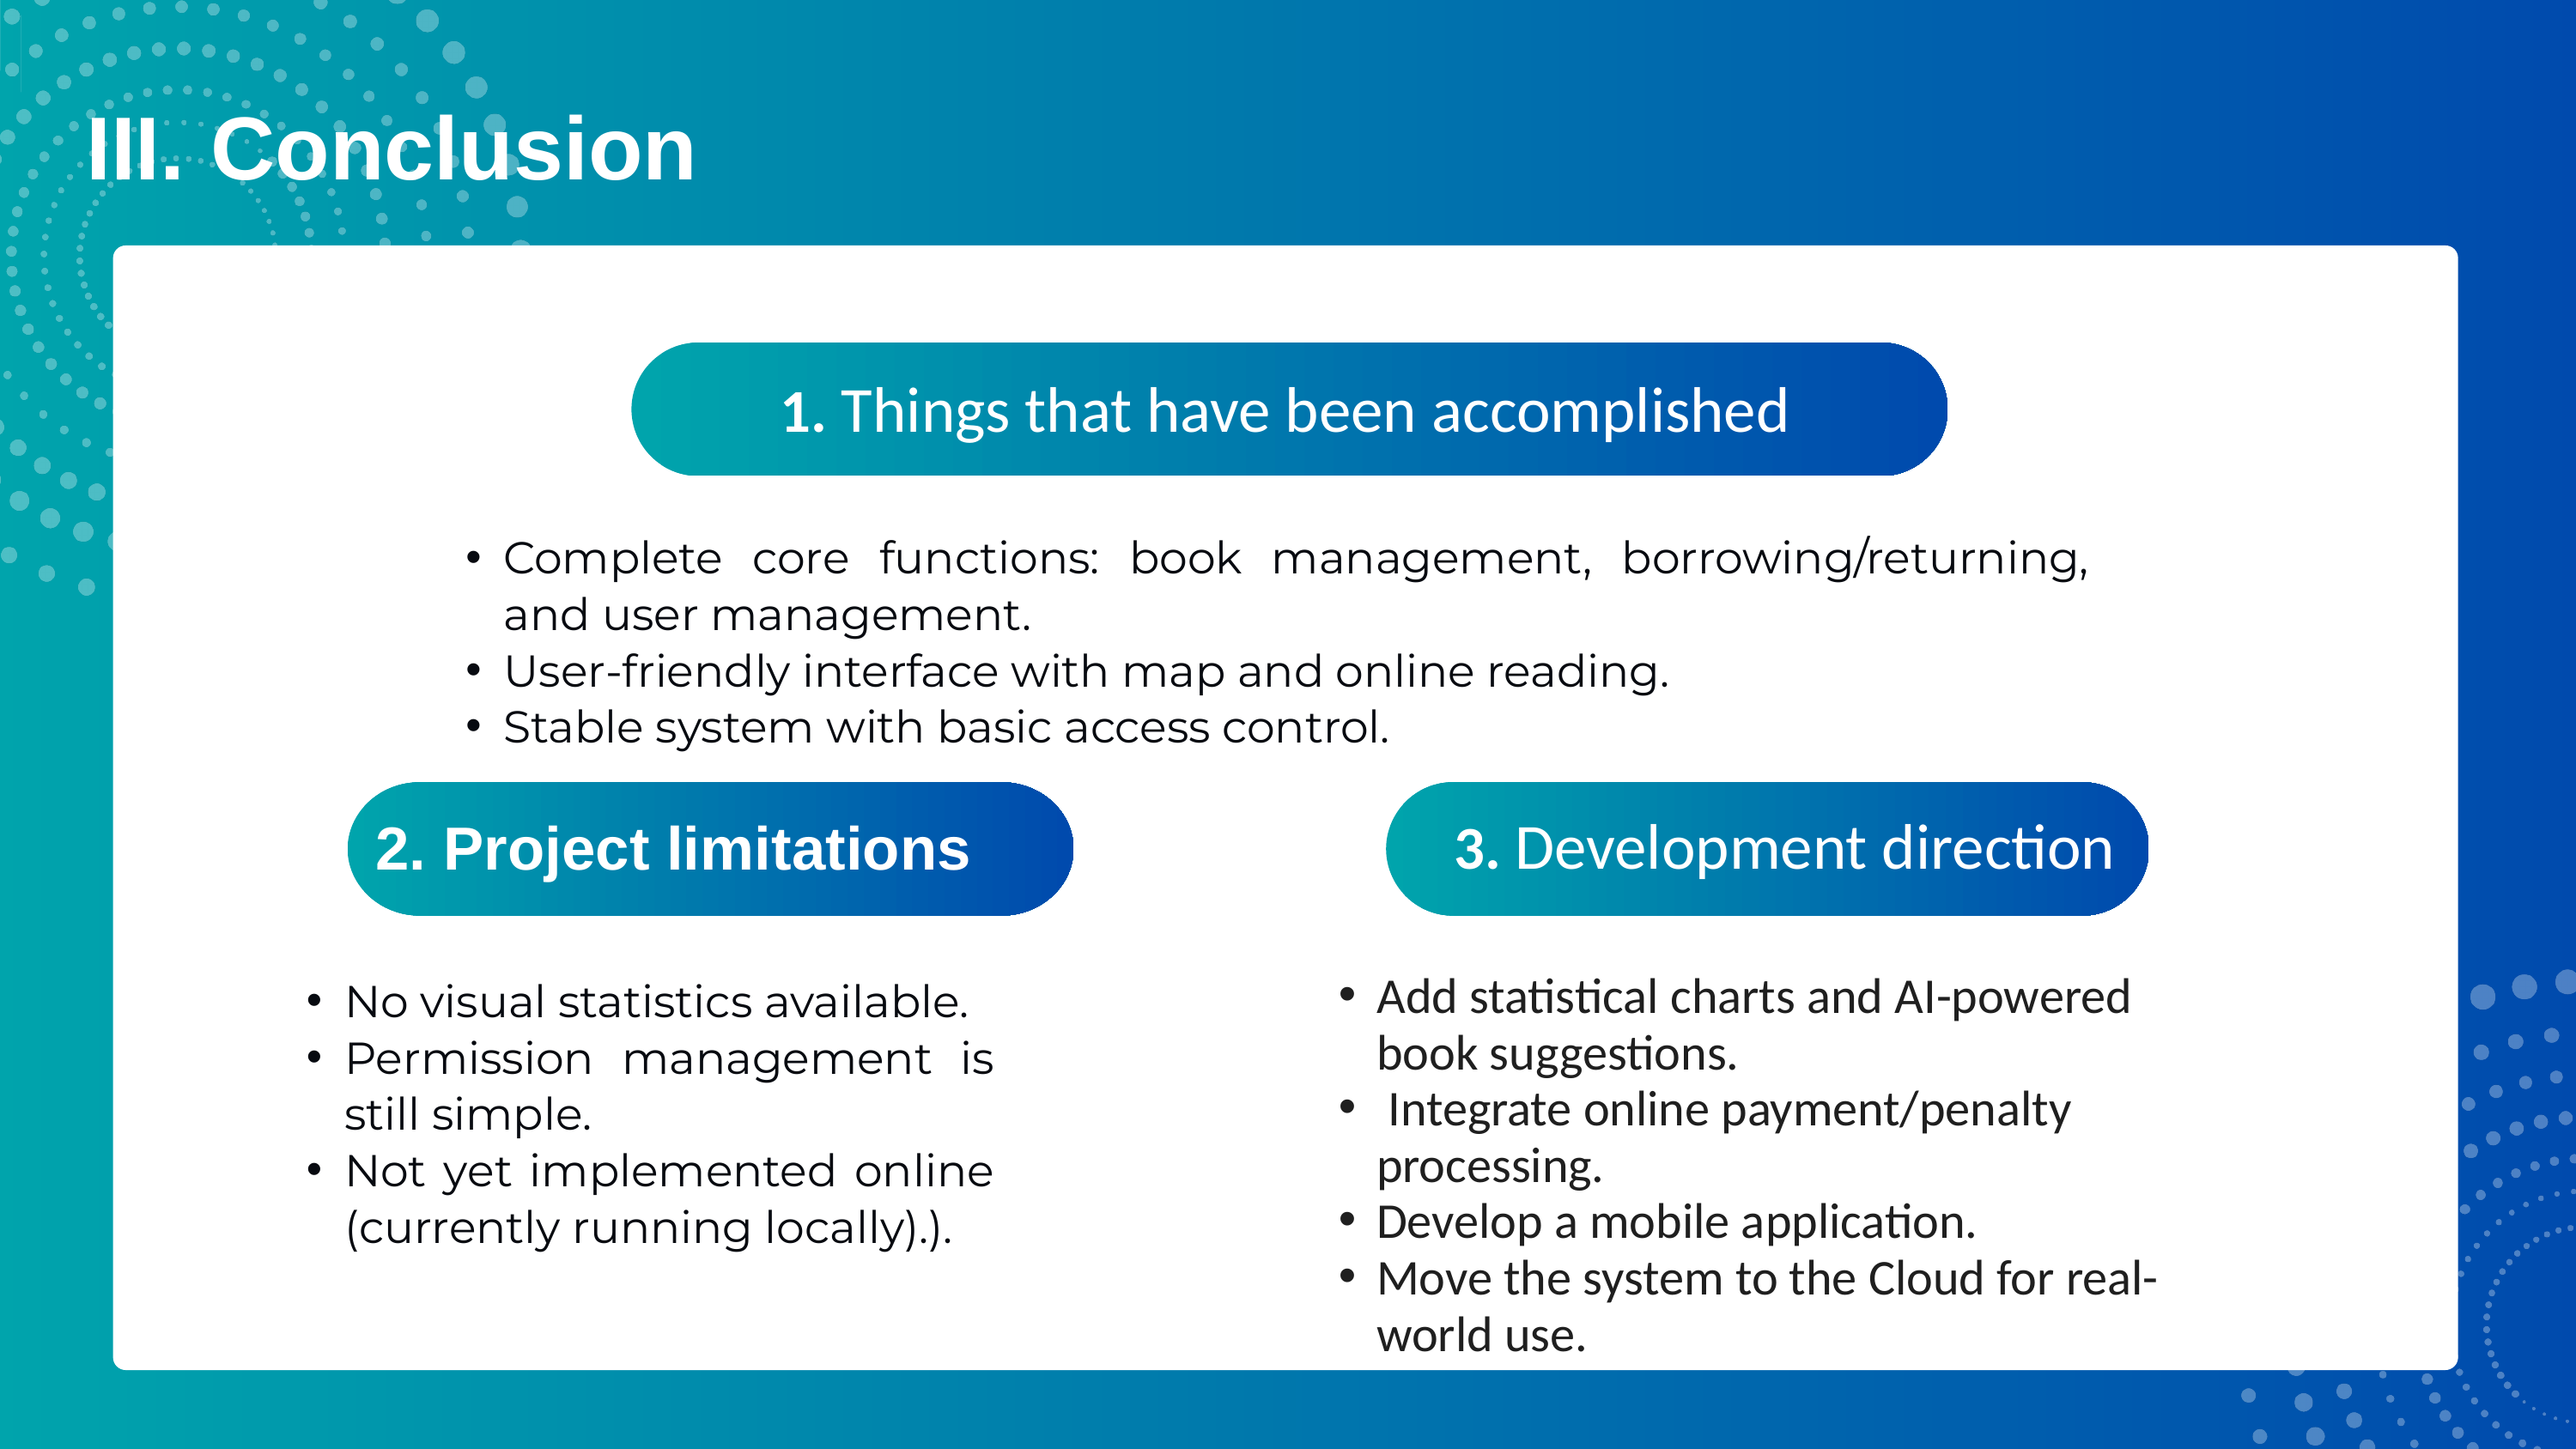

III. Conclusion

1. Things that have been accomplished

Complete core functions: book management, borrowing/returning, and user management.
User-friendly interface with map and online reading.
Stable system with basic access control.
2. Project limitations
3. Development direction
Add statistical charts and AI-powered book suggestions.
 Integrate online payment/penalty processing.
Develop a mobile application.
Move the system to the Cloud for real-world use.

No visual statistics available.
Permission management is still simple.
Not yet implemented online (currently running locally).).